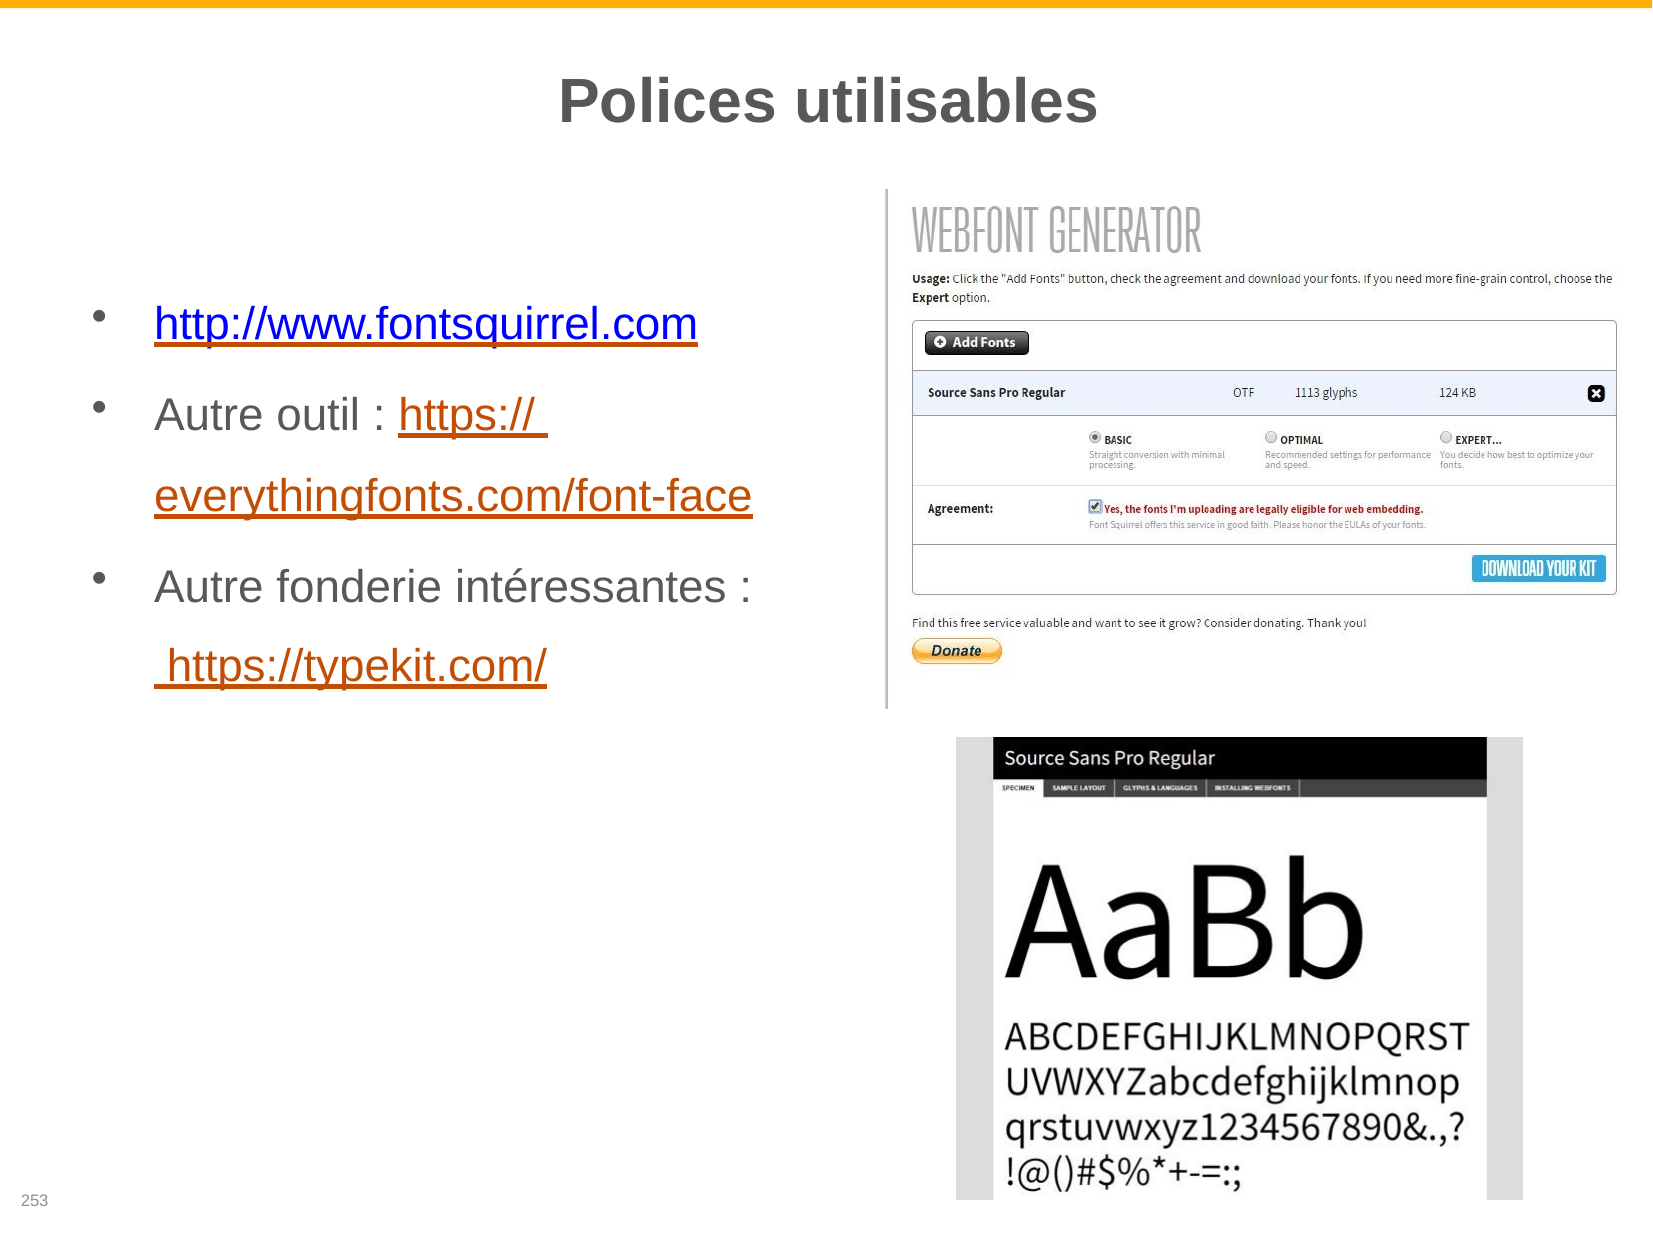

# Polices utilisables

http://www.fontsquirrel.com
Autre outil : https://  everythingfonts.com/font-face
Autre fonderie intéressantes :  https://typekit.com/

253